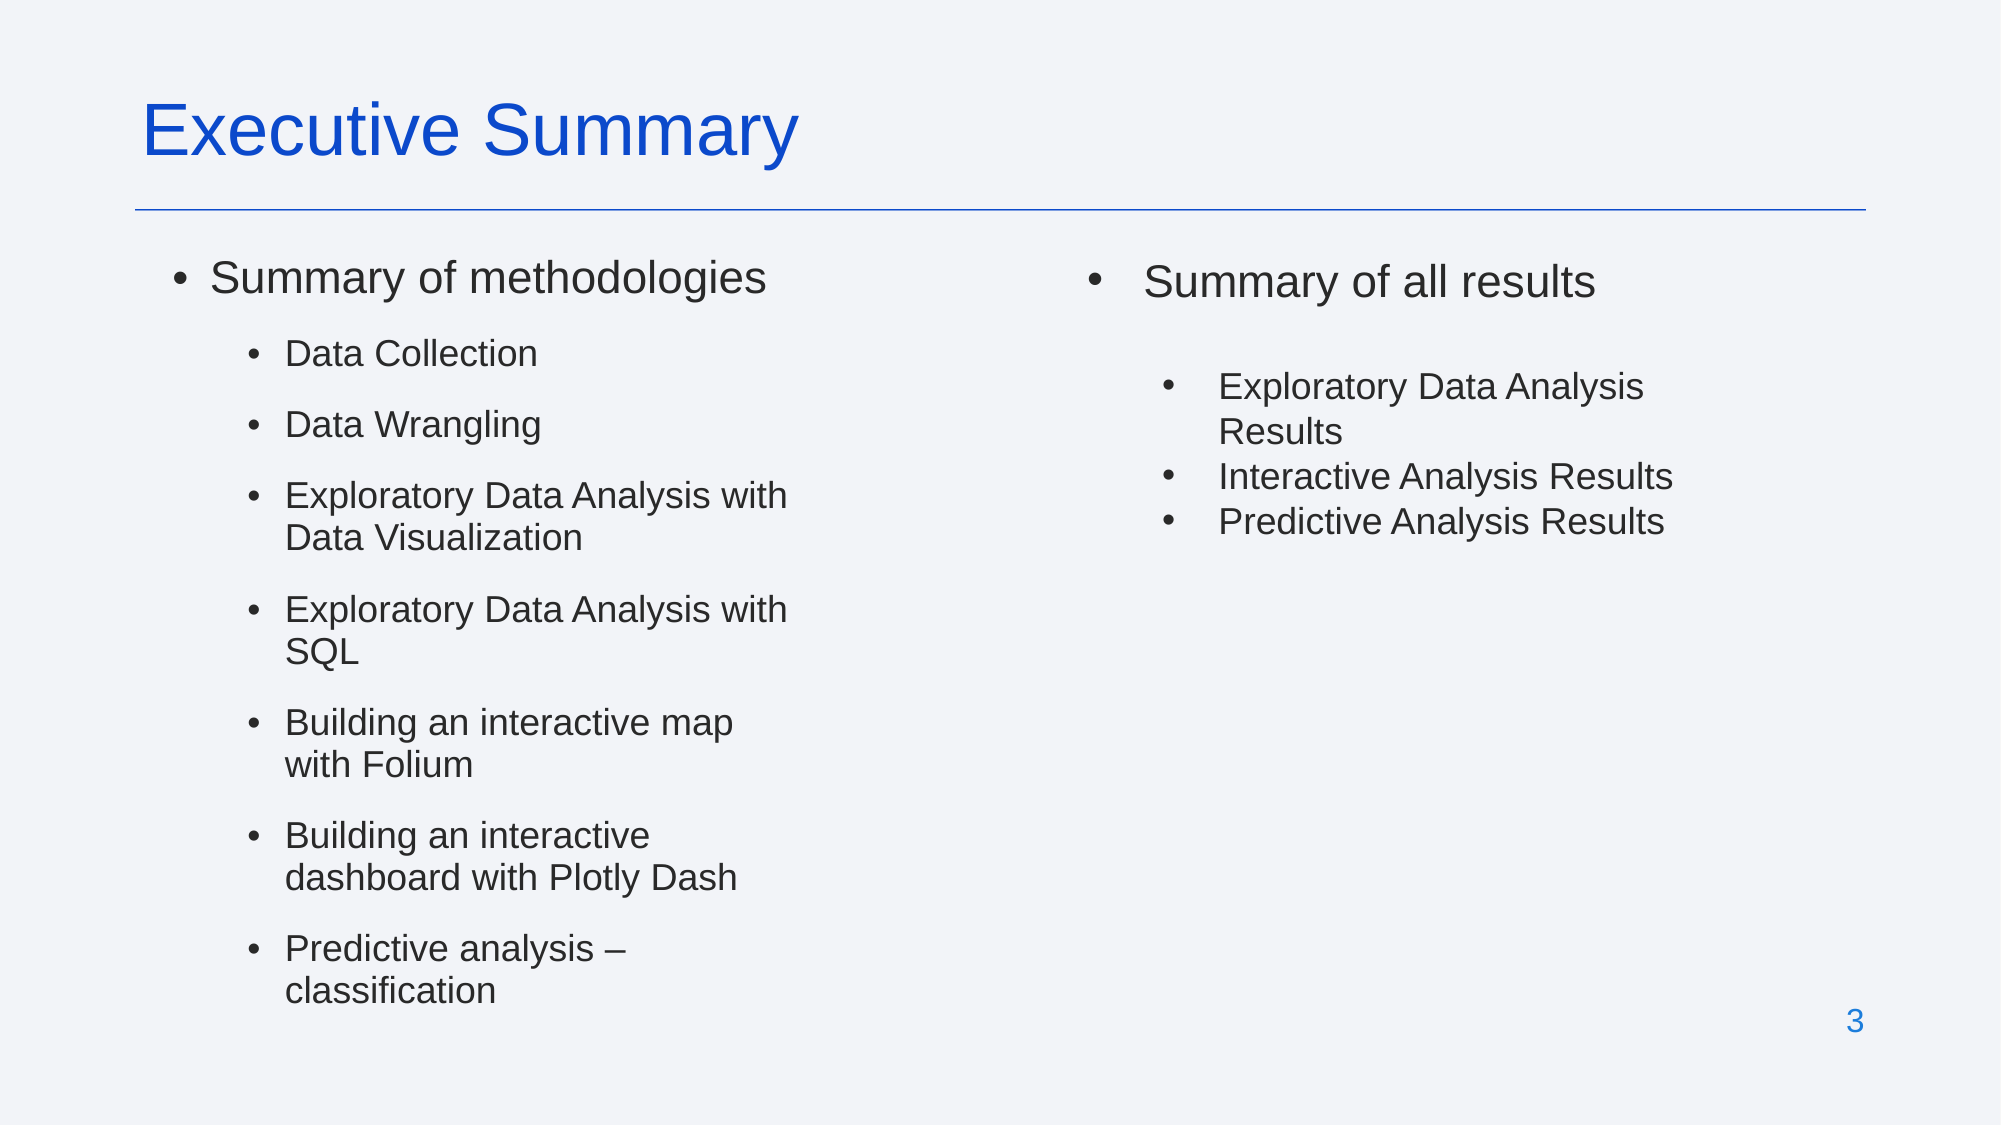

Executive Summary
Summary of all results

Exploratory Data Analysis Results
Interactive Analysis Results
Predictive Analysis Results

Summary of methodologies
Data Collection
Data Wrangling
Exploratory Data Analysis with Data Visualization
Exploratory Data Analysis with SQL
Building an interactive map with Folium
Building an interactive dashboard with Plotly Dash
Predictive analysis – classification

3